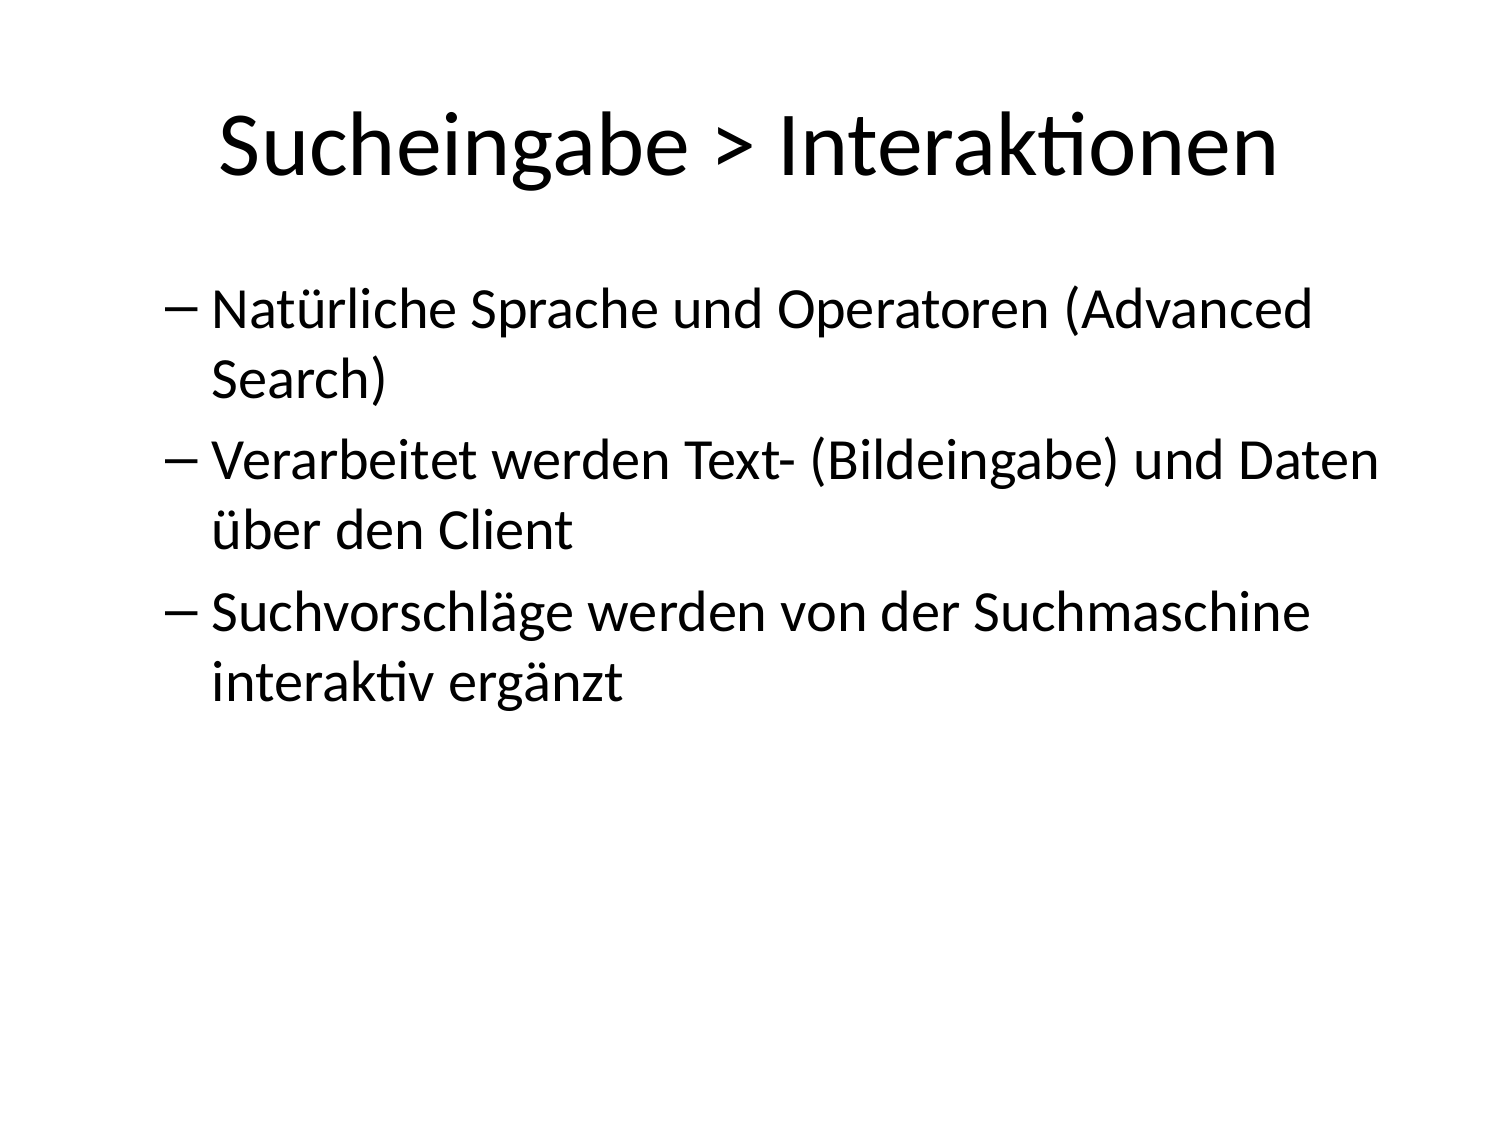

# Sucheingabe > Interaktionen
Natürliche Sprache und Operatoren (Advanced Search)
Verarbeitet werden Text- (Bildeingabe) und Daten über den Client
Suchvorschläge werden von der Suchmaschine interaktiv ergänzt